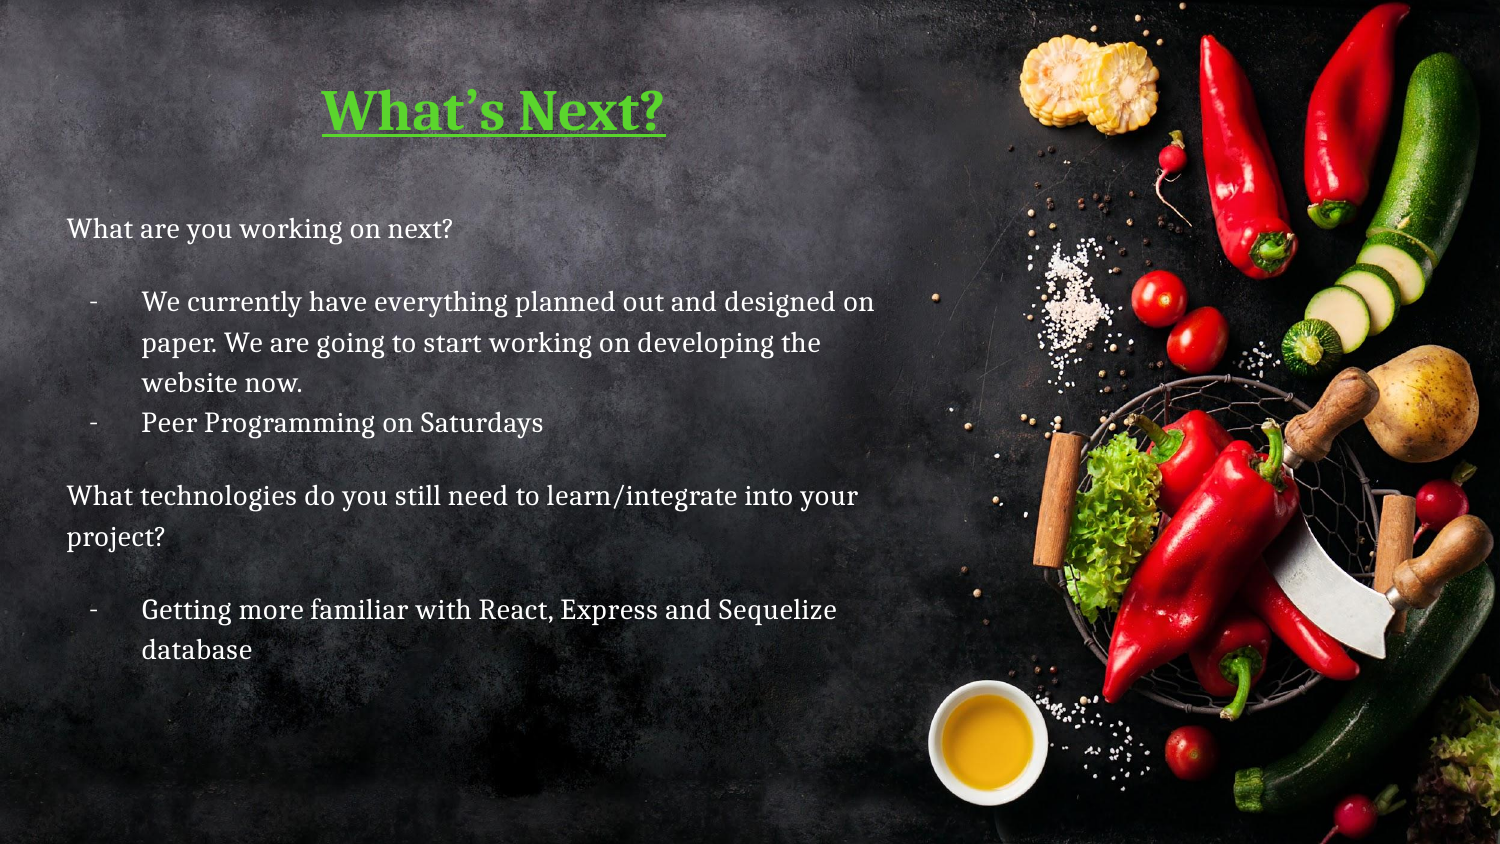

# What’s Next?
What are you working on next?
We currently have everything planned out and designed on paper. We are going to start working on developing the website now.
Peer Programming on Saturdays
What technologies do you still need to learn/integrate into your project?
Getting more familiar with React, Express and Sequelize database